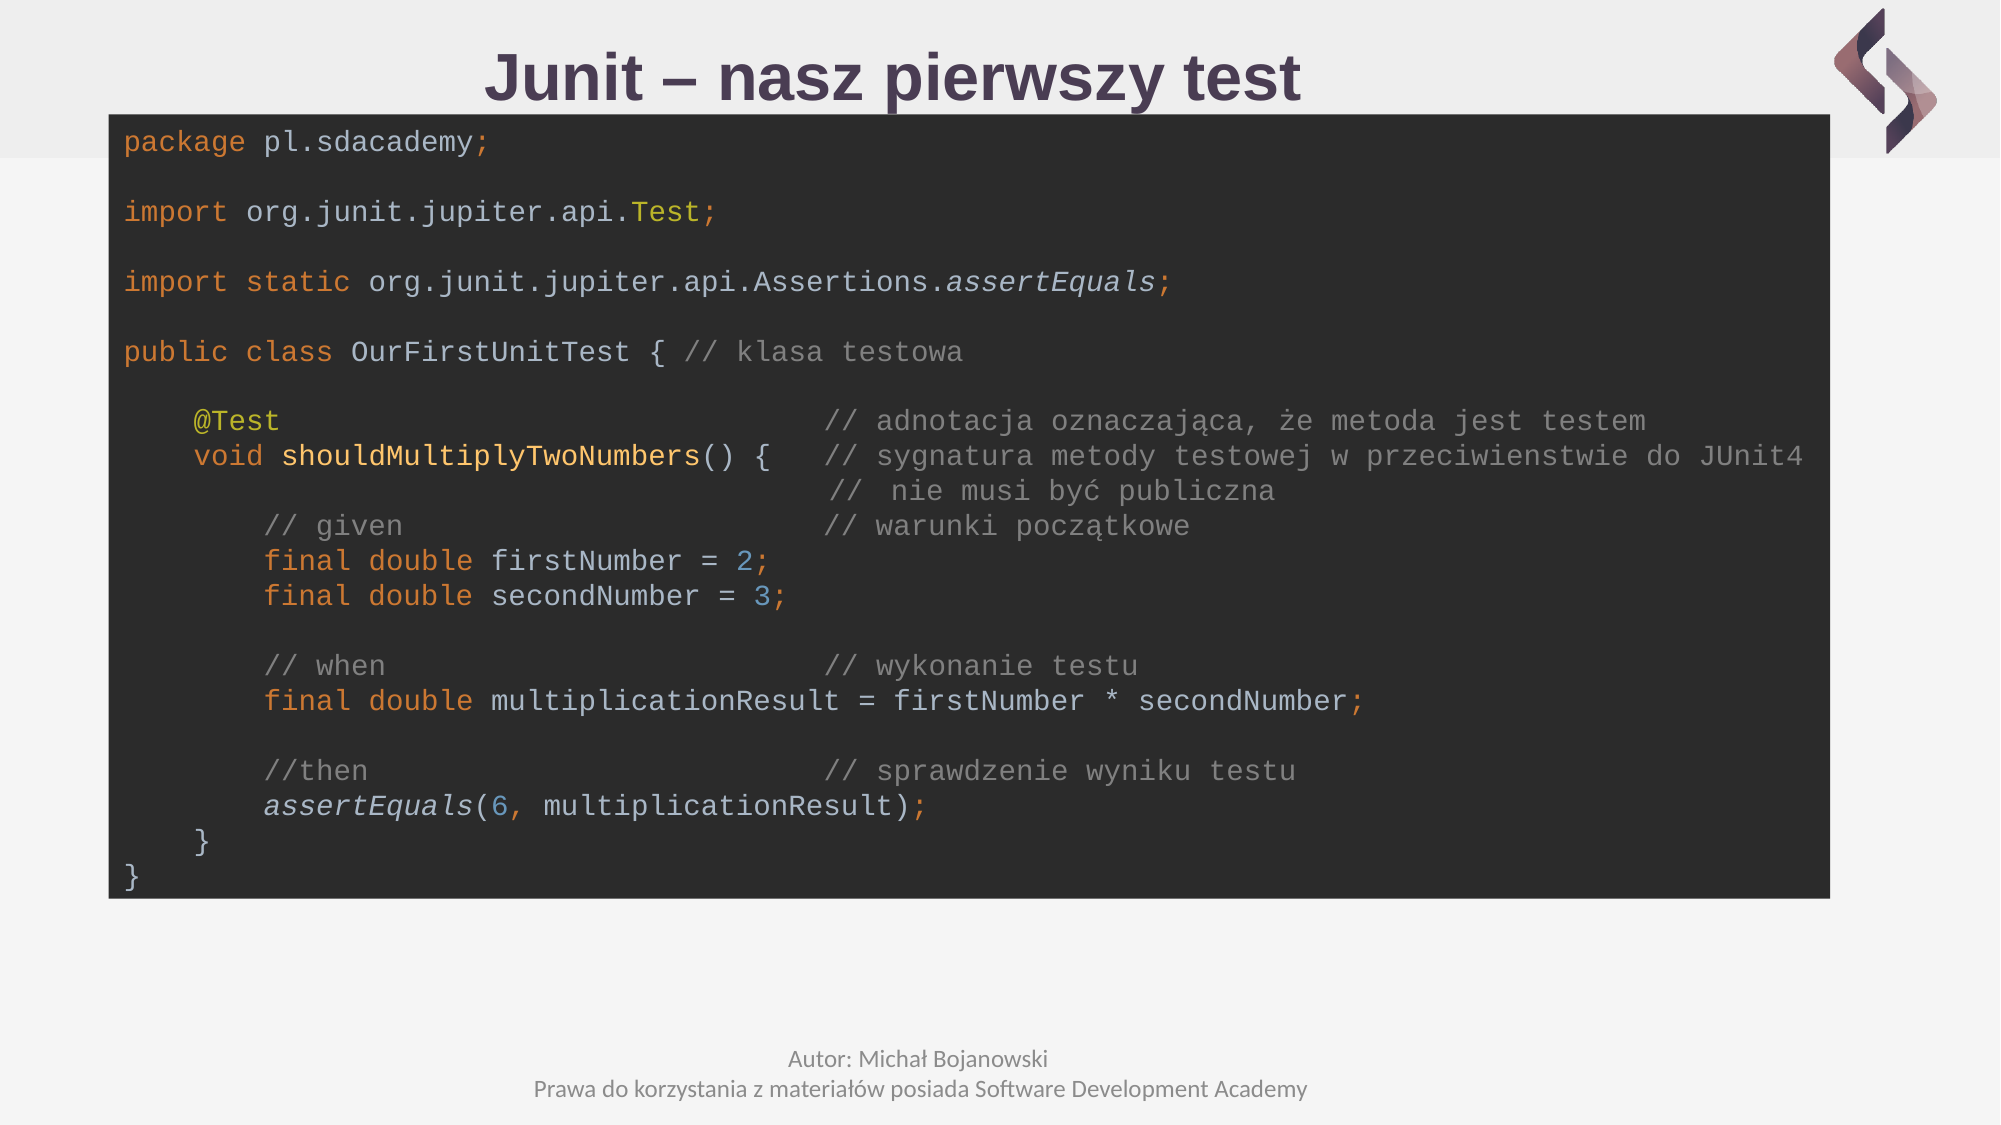

# Junit – nasz pierwszy test
package pl.sdacademy;
import org.junit.jupiter.api.Test;
import static org.junit.jupiter.api.Assertions.assertEquals;
public class OurFirstUnitTest { // klasa testowa
    @Test                               // adnotacja oznaczająca, że metoda jest testem
    void shouldMultiplyTwoNumbers() {   // sygnatura metody testowej w przeciwienstwie do JUnit4
				      //	 nie musi być publiczna
        // given                        // warunki początkowe
        final double firstNumber = 2;
        final double secondNumber = 3;
        // when                         // wykonanie testu
        final double multiplicationResult = firstNumber * secondNumber;
        //then                          // sprawdzenie wyniku testu
        assertEquals(6, multiplicationResult);
    }
}
Autor: Michał Bojanowski
Prawa do korzystania z materiałów posiada Software Development Academy